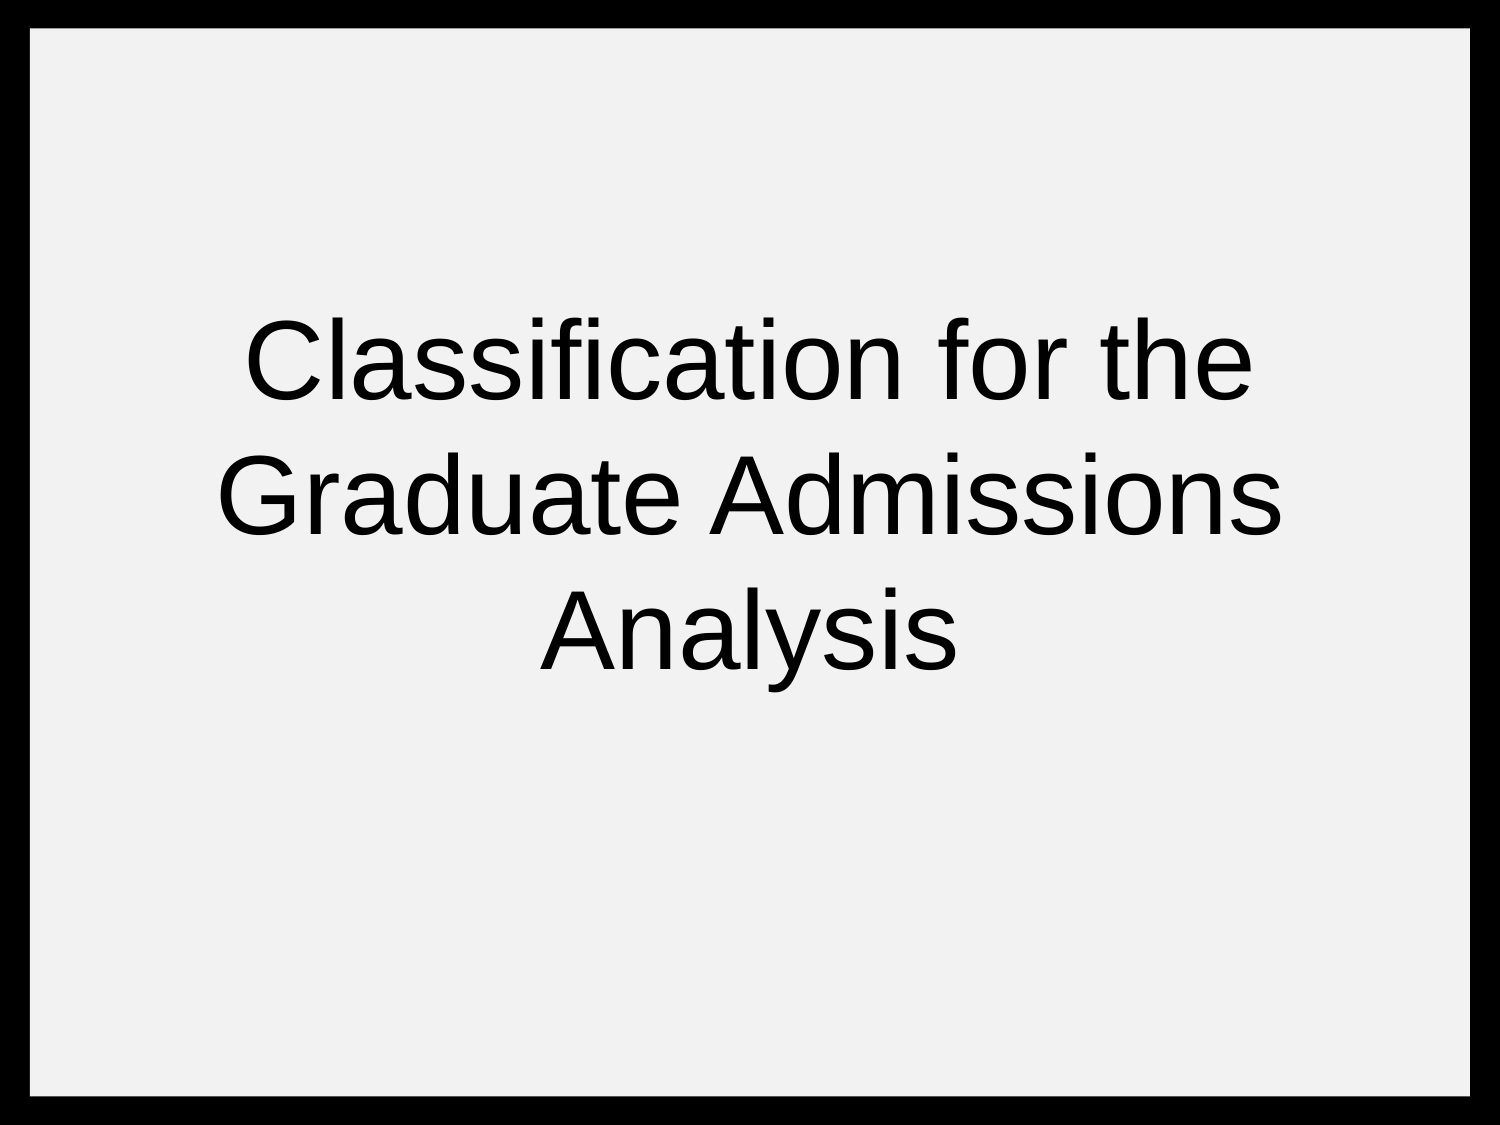

# Classification for the Graduate Admissions Analysis